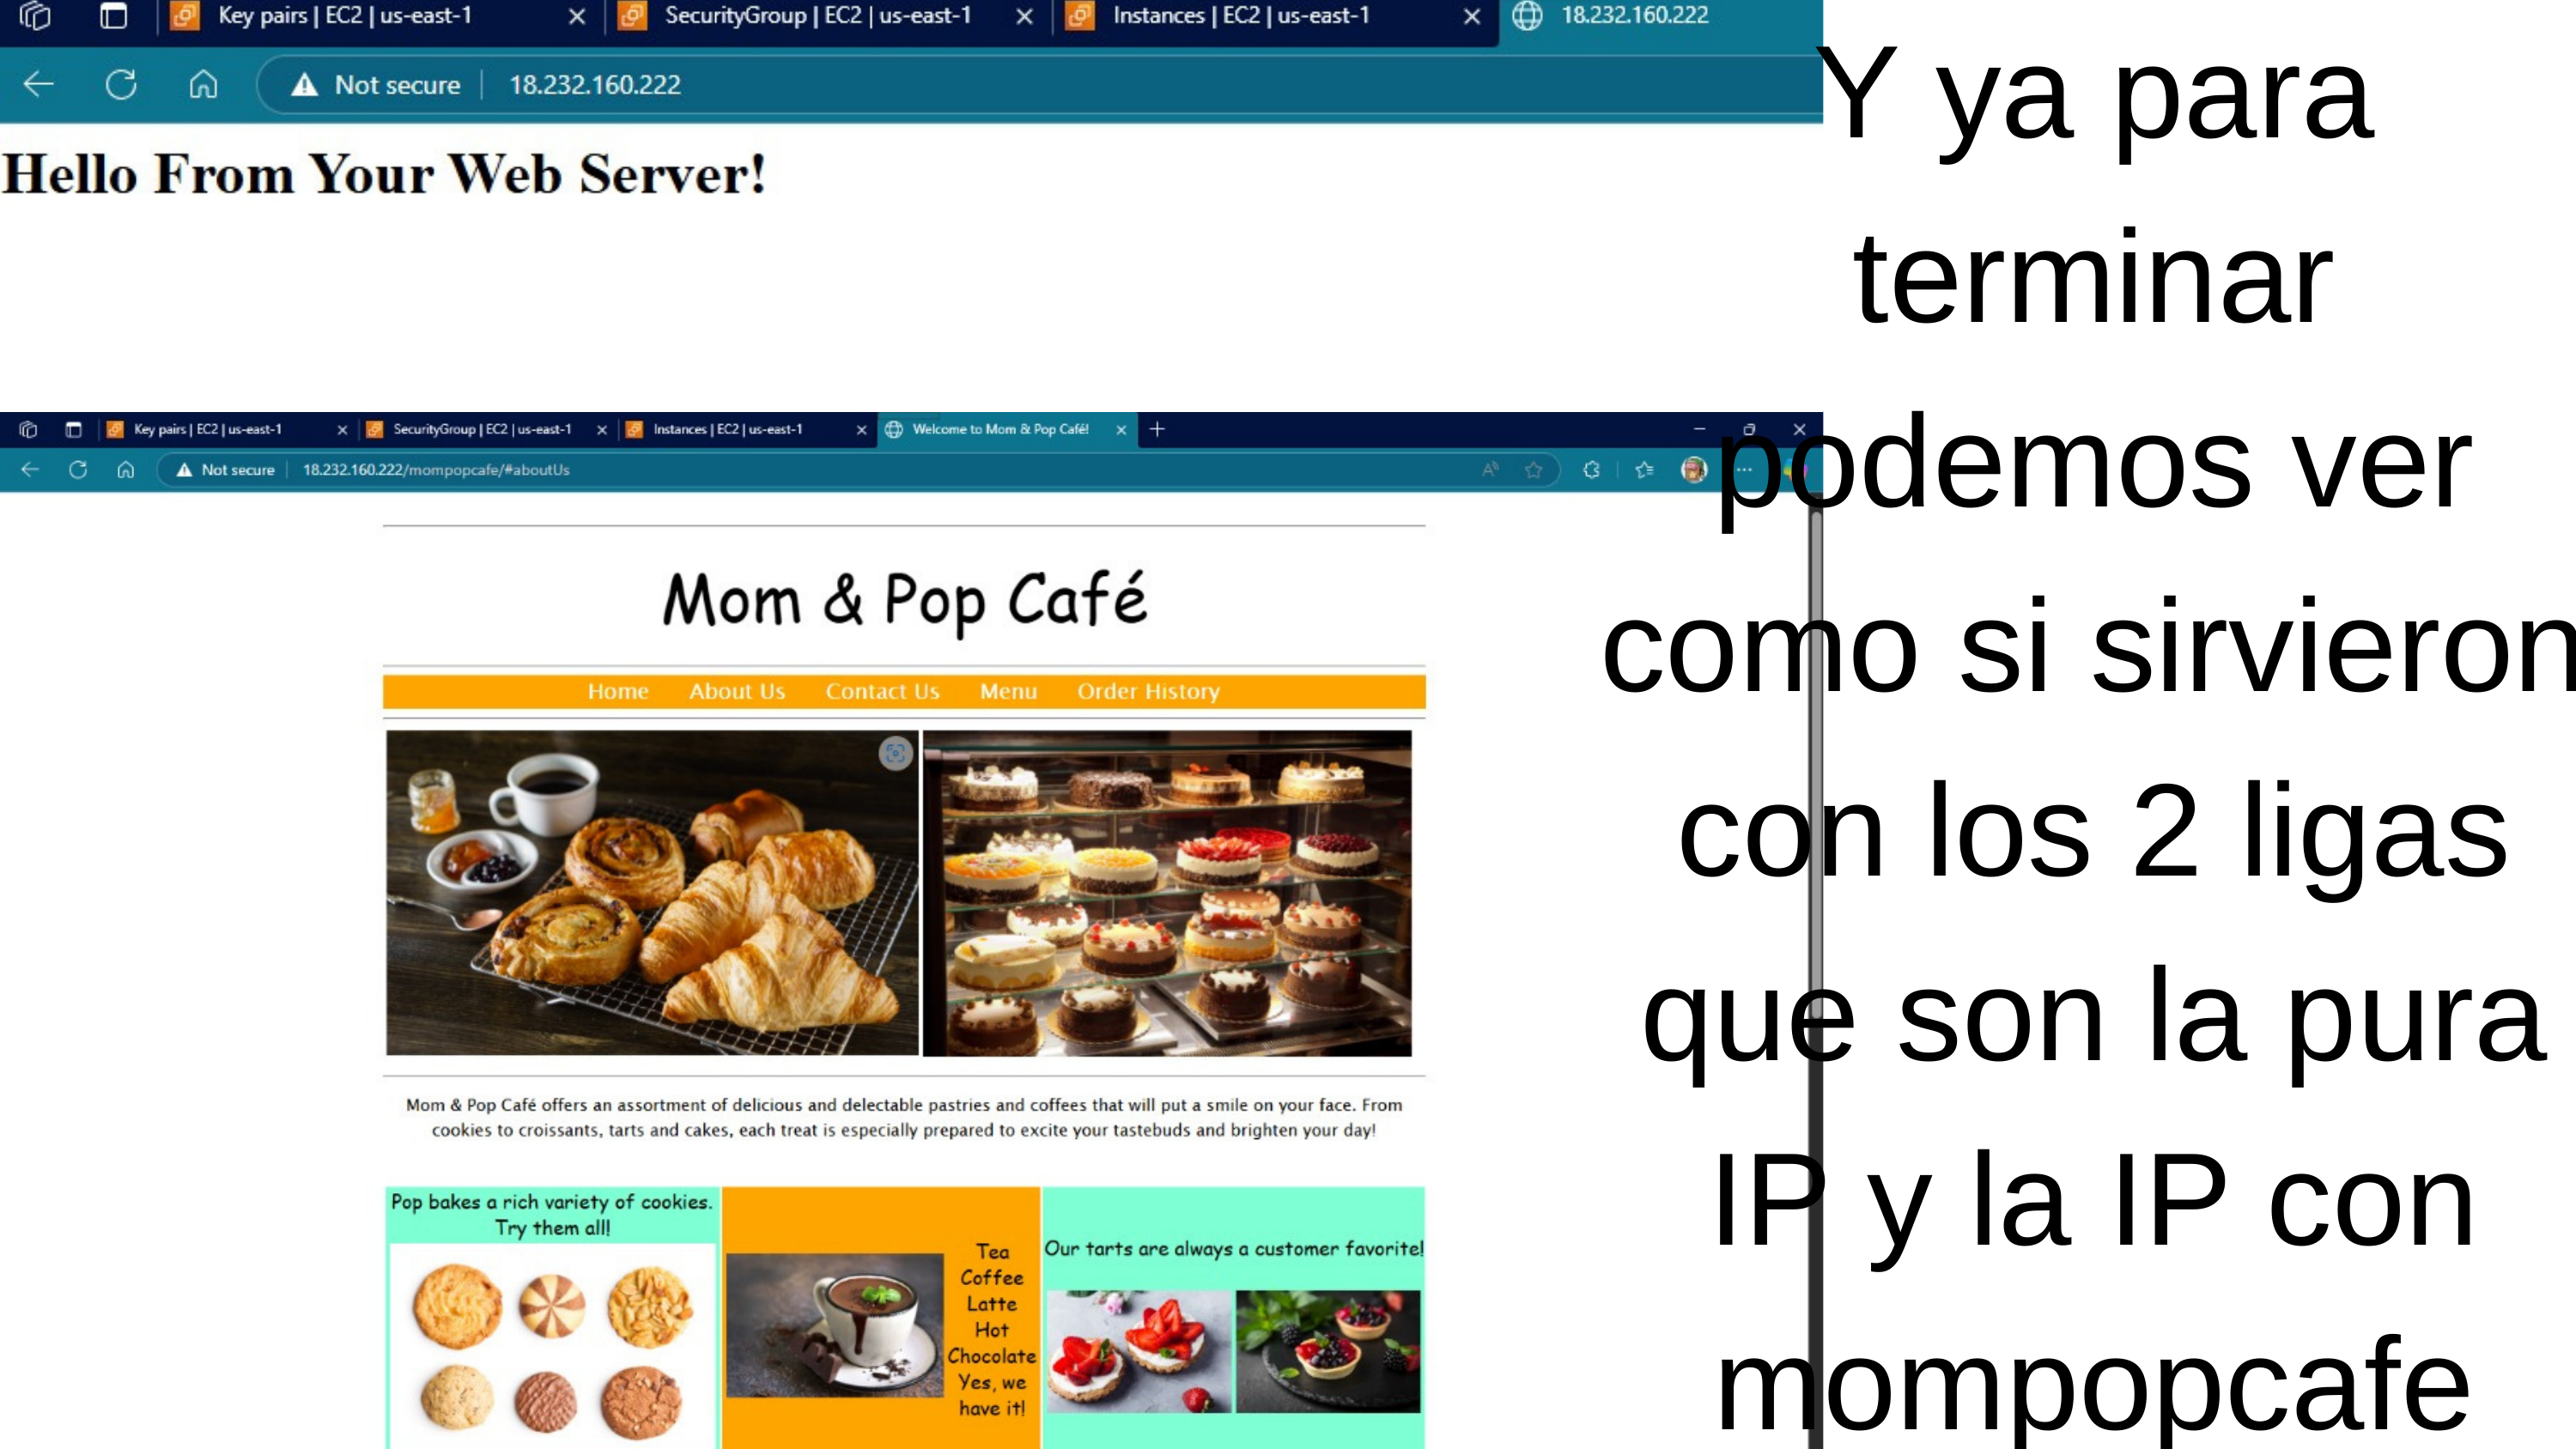

Y ya para terminar podemos ver como si sirvieron con los 2 ligas que son la pura IP y la IP con mompopcafe